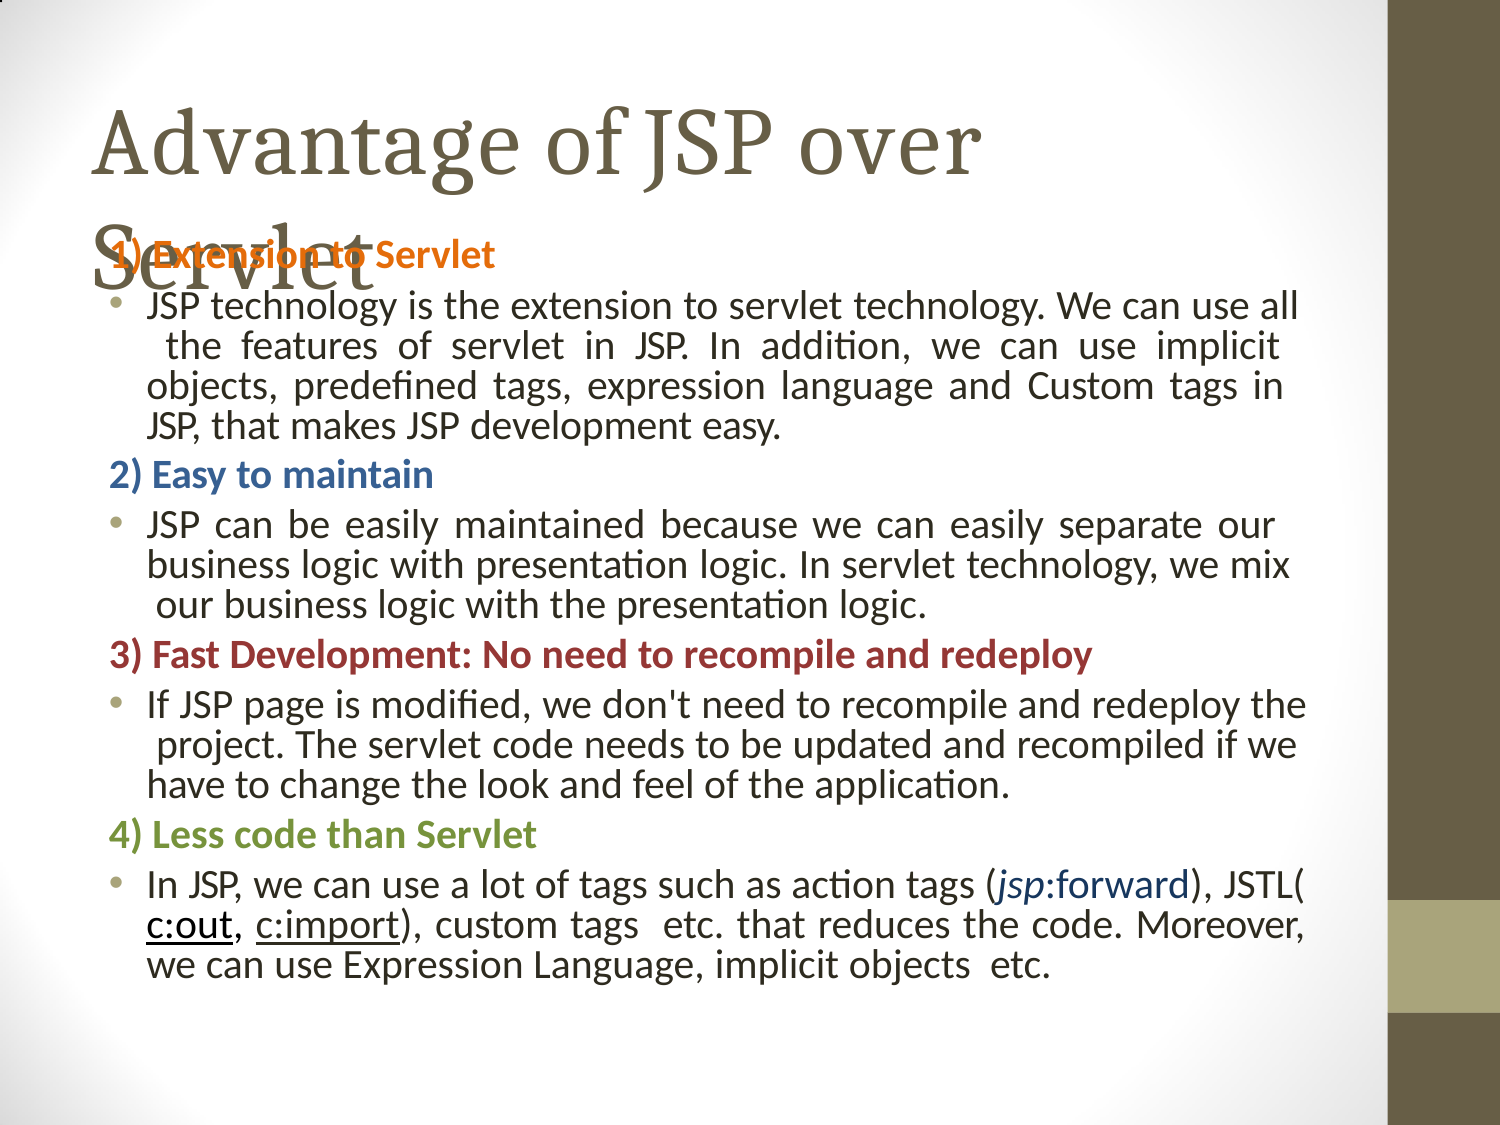

# Advantage of JSP over Servlet
1) Extension to Servlet
JSP technology is the extension to servlet technology. We can use all  the features of servlet in JSP. In addition, we can use implicit  objects, predefined tags, expression language and Custom tags in  JSP, that makes JSP development easy.
2) Easy to maintain
JSP can be easily maintained because we can easily separate our  business logic with presentation logic. In servlet technology, we mix  our business logic with the presentation logic.
3) Fast Development: No need to recompile and redeploy
If JSP page is modified, we don't need to recompile and redeploy the  project. The servlet code needs to be updated and recompiled if we  have to change the look and feel of the application.
4) Less code than Servlet
In JSP, we can use a lot of tags such as action tags (jsp:forward), JSTL(c:out, c:import), custom tags  etc. that reduces the code. Moreover, we can use Expression Language, implicit objects  etc.